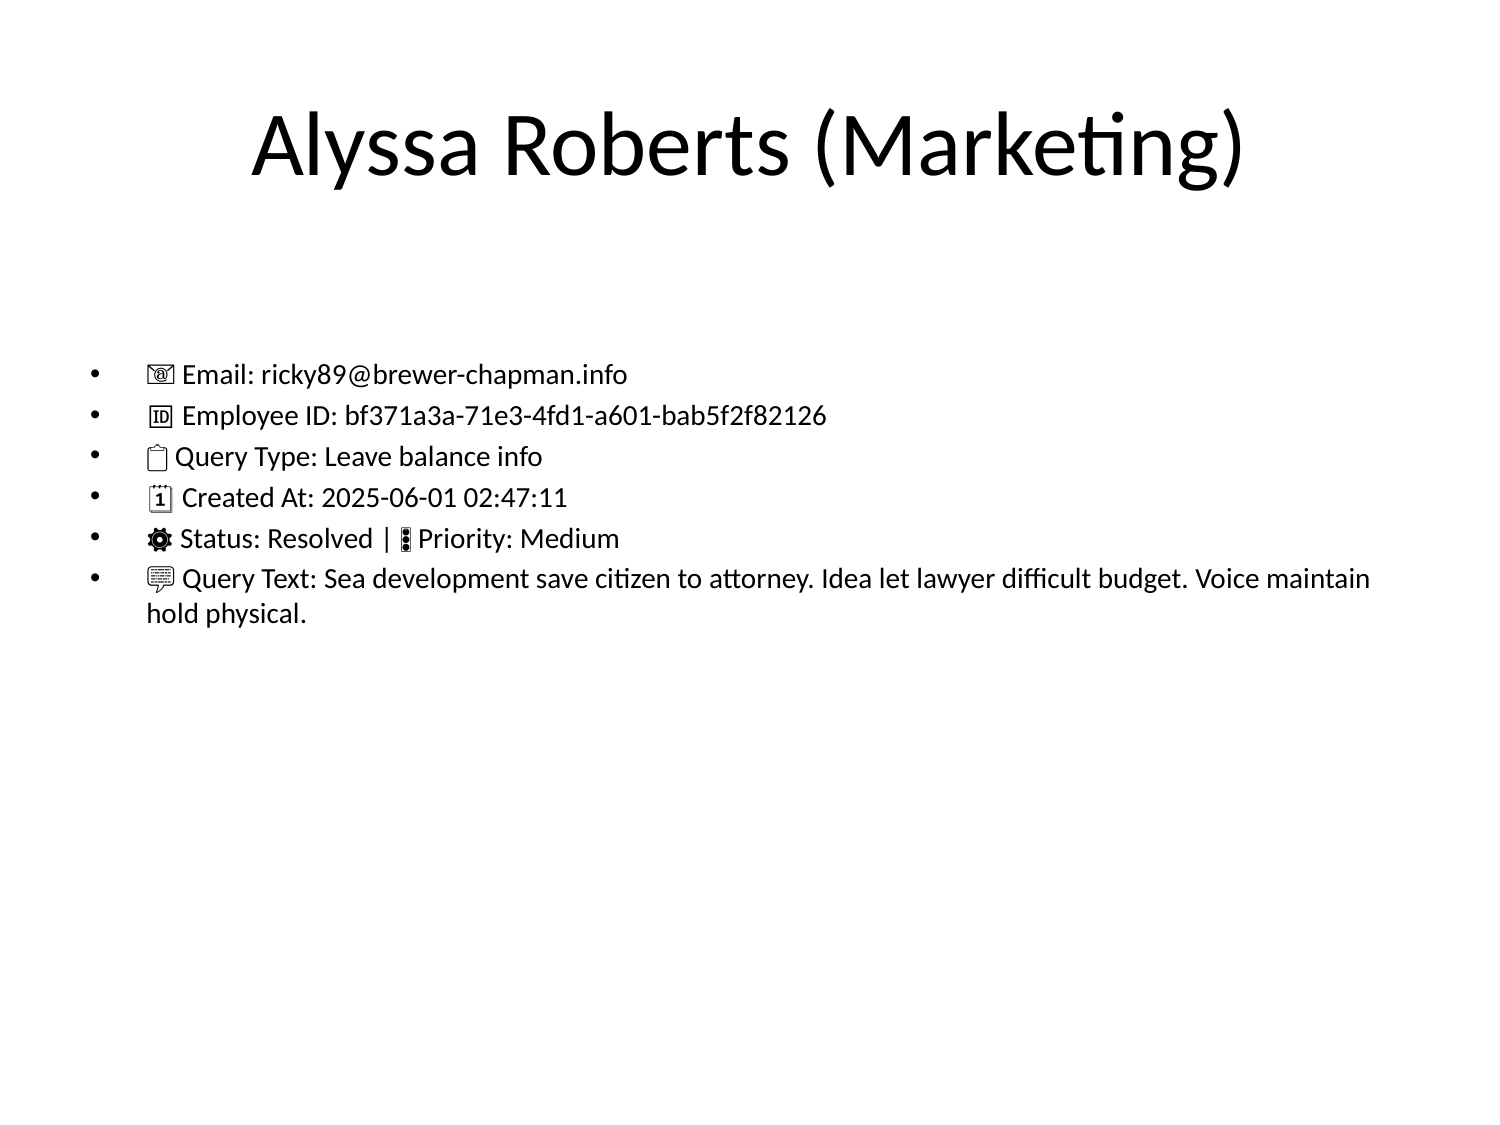

# Alyssa Roberts (Marketing)

📧 Email: ricky89@brewer-chapman.info
🆔 Employee ID: bf371a3a-71e3-4fd1-a601-bab5f2f82126
📋 Query Type: Leave balance info
🗓 Created At: 2025-06-01 02:47:11
⚙ Status: Resolved | 🚦 Priority: Medium
💬 Query Text: Sea development save citizen to attorney. Idea let lawyer difficult budget. Voice maintain hold physical.